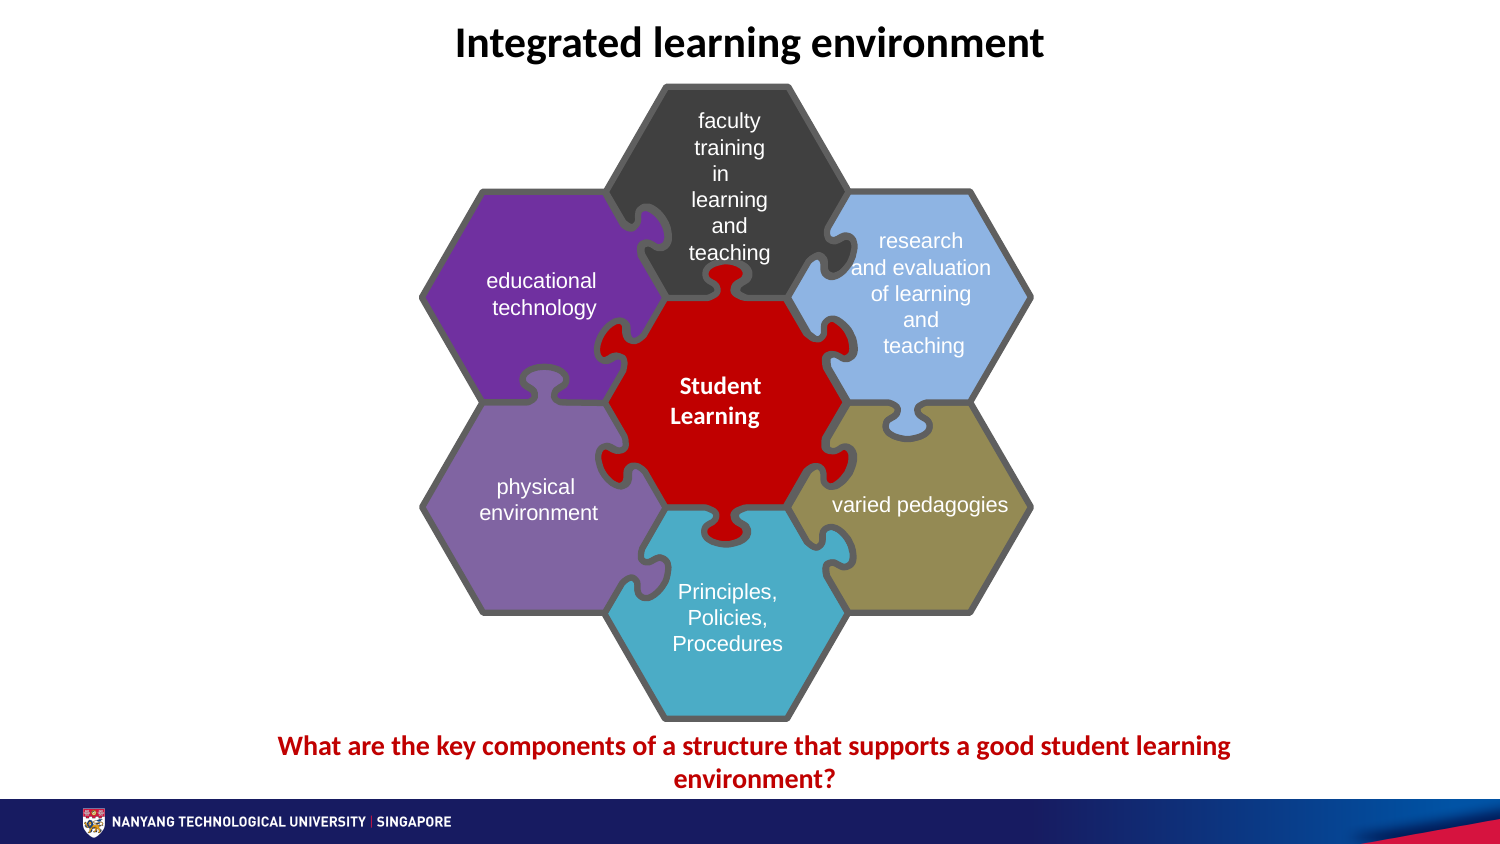

Integrated learning environment

faculty training in    learning and teaching

research
and evaluation
of learning
and
teaching
educational
technology

Student
Learning

physical
environment
varied pedagogies

Principles,
Policies,
Procedures
What are the key components of a structure that supports a good student learning environment?